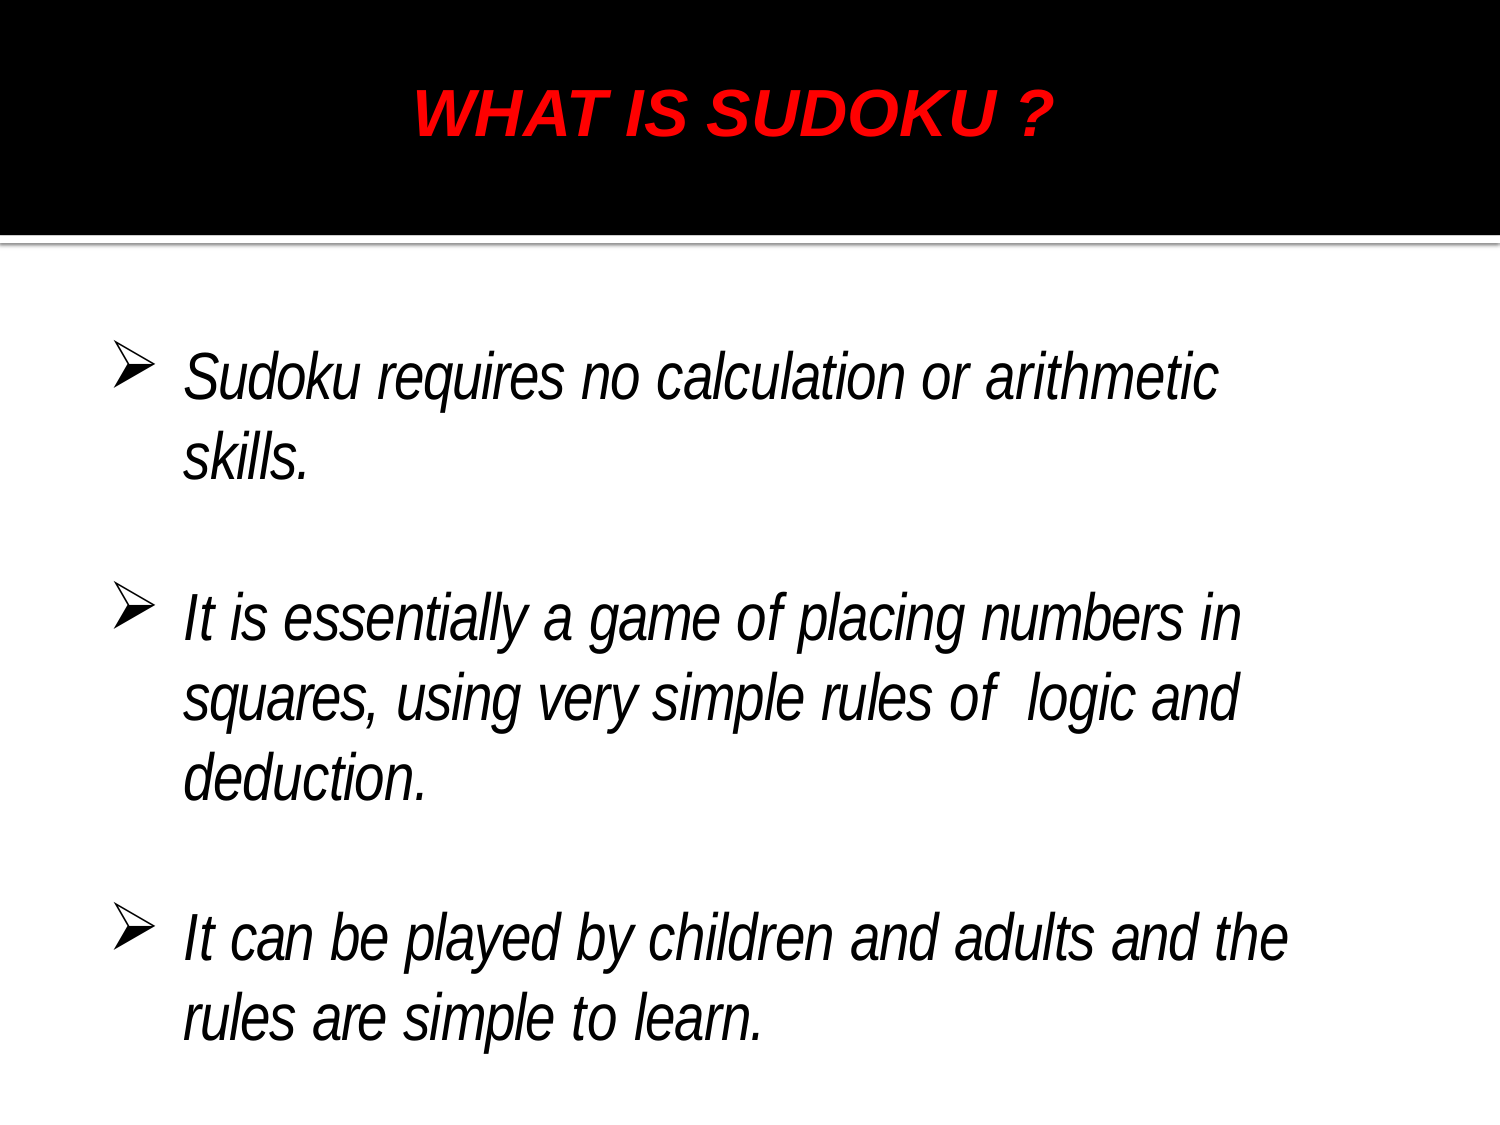

WHAT IS SUDOKU ?
Sudoku requires no calculation or arithmetic skills.

It is essentially a game of placing numbers in squares, using very simple rules of  logic and deduction.

It can be played by children and adults and the rules are simple to learn.